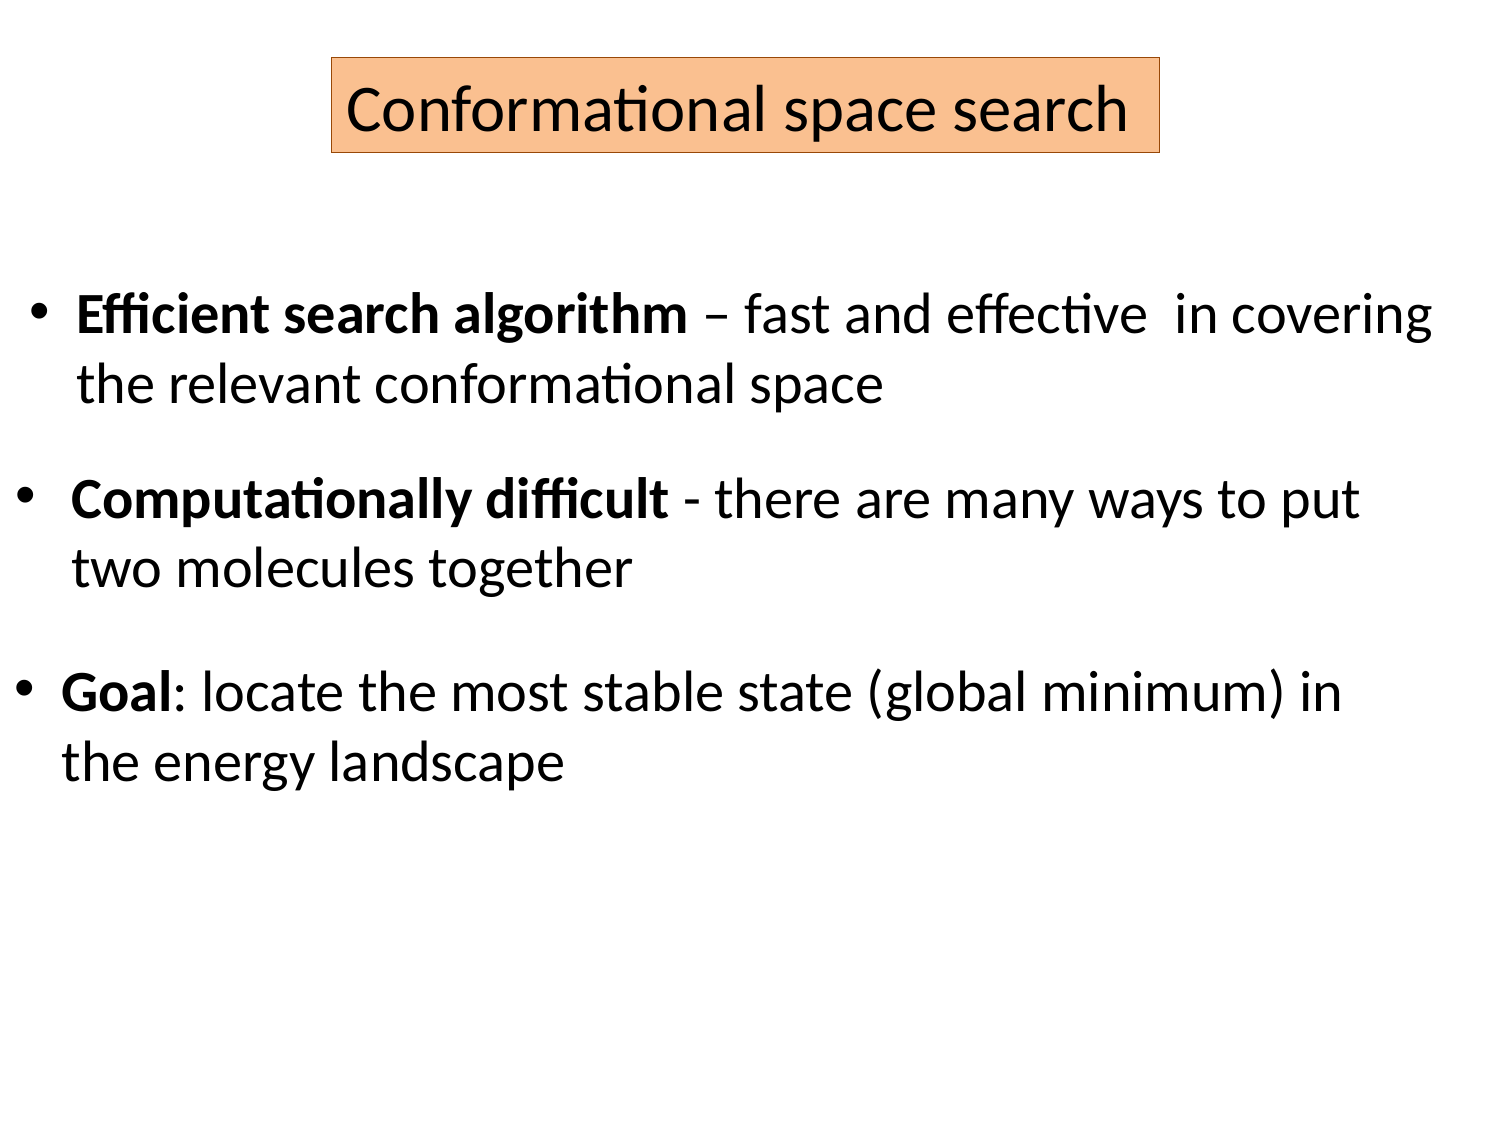

Conformational space search
Efficient search algorithm – fast and effective  in covering the relevant conformational space
Computationally difficult - there are many ways to put two molecules together

Goal: locate the most stable state (global minimum) in the energy landscape